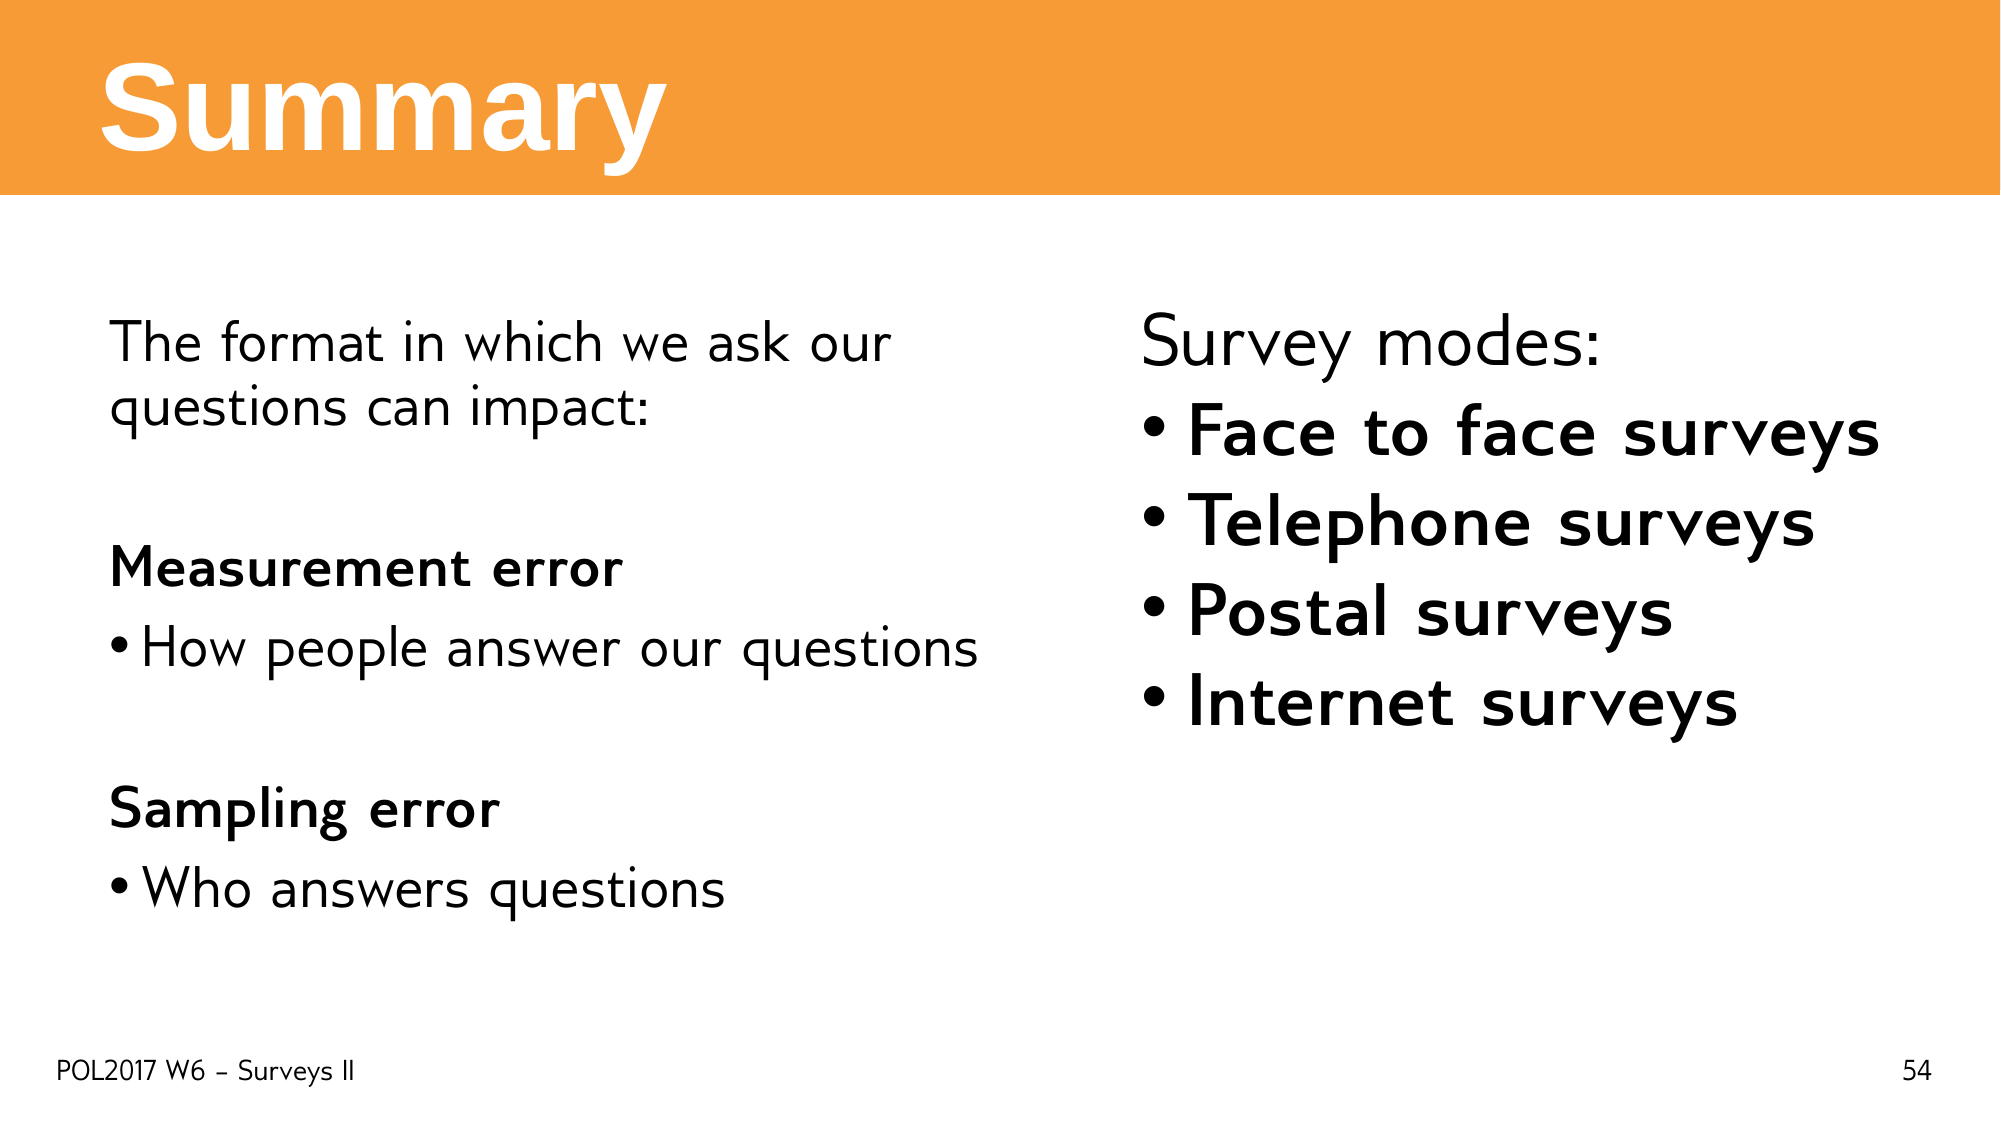

# Summary
Survey modes:
Face to face surveys
Telephone surveys
Postal surveys
Internet surveys
The format in which we ask our questions can impact:

Measurement error
How people answer our questions

Sampling error
Who answers questions
POL2017 W6 – Surveys II
54